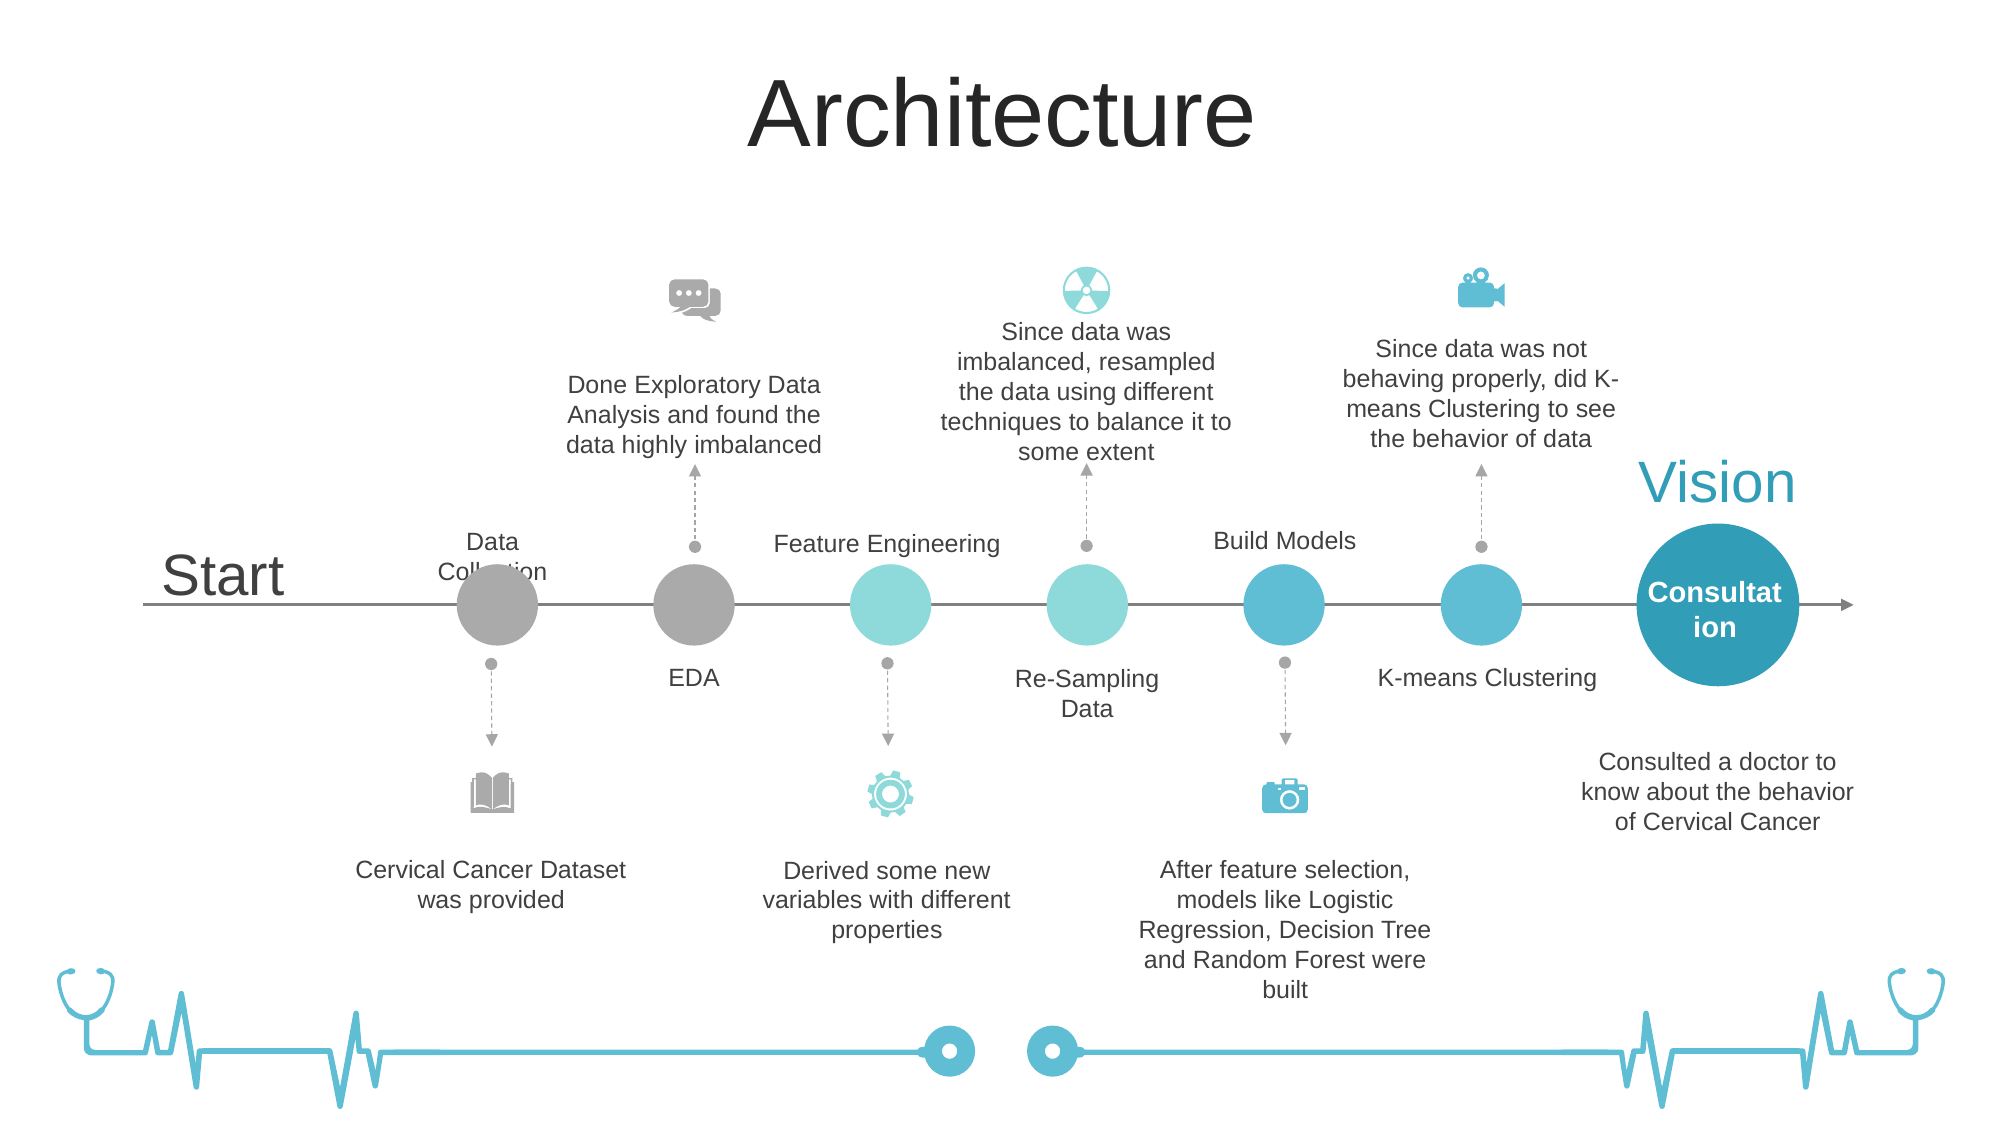

Architecture

Since data was imbalanced, resampled the data using different techniques to balance it to some extent
Since data was not behaving properly, did K-means Clustering to see the behavior of data
Done Exploratory Data Analysis and found the data highly imbalanced
Vision
Build Models
Data Collection
Feature Engineering

Start

Consultation
EDA
K-means Clustering
Re-Sampling Data
Consulted a doctor to know about the behavior of Cervical Cancer

After feature selection, models like Logistic Regression, Decision Tree and Random Forest were built
Cervical Cancer Dataset was provided
Derived some new variables with different properties